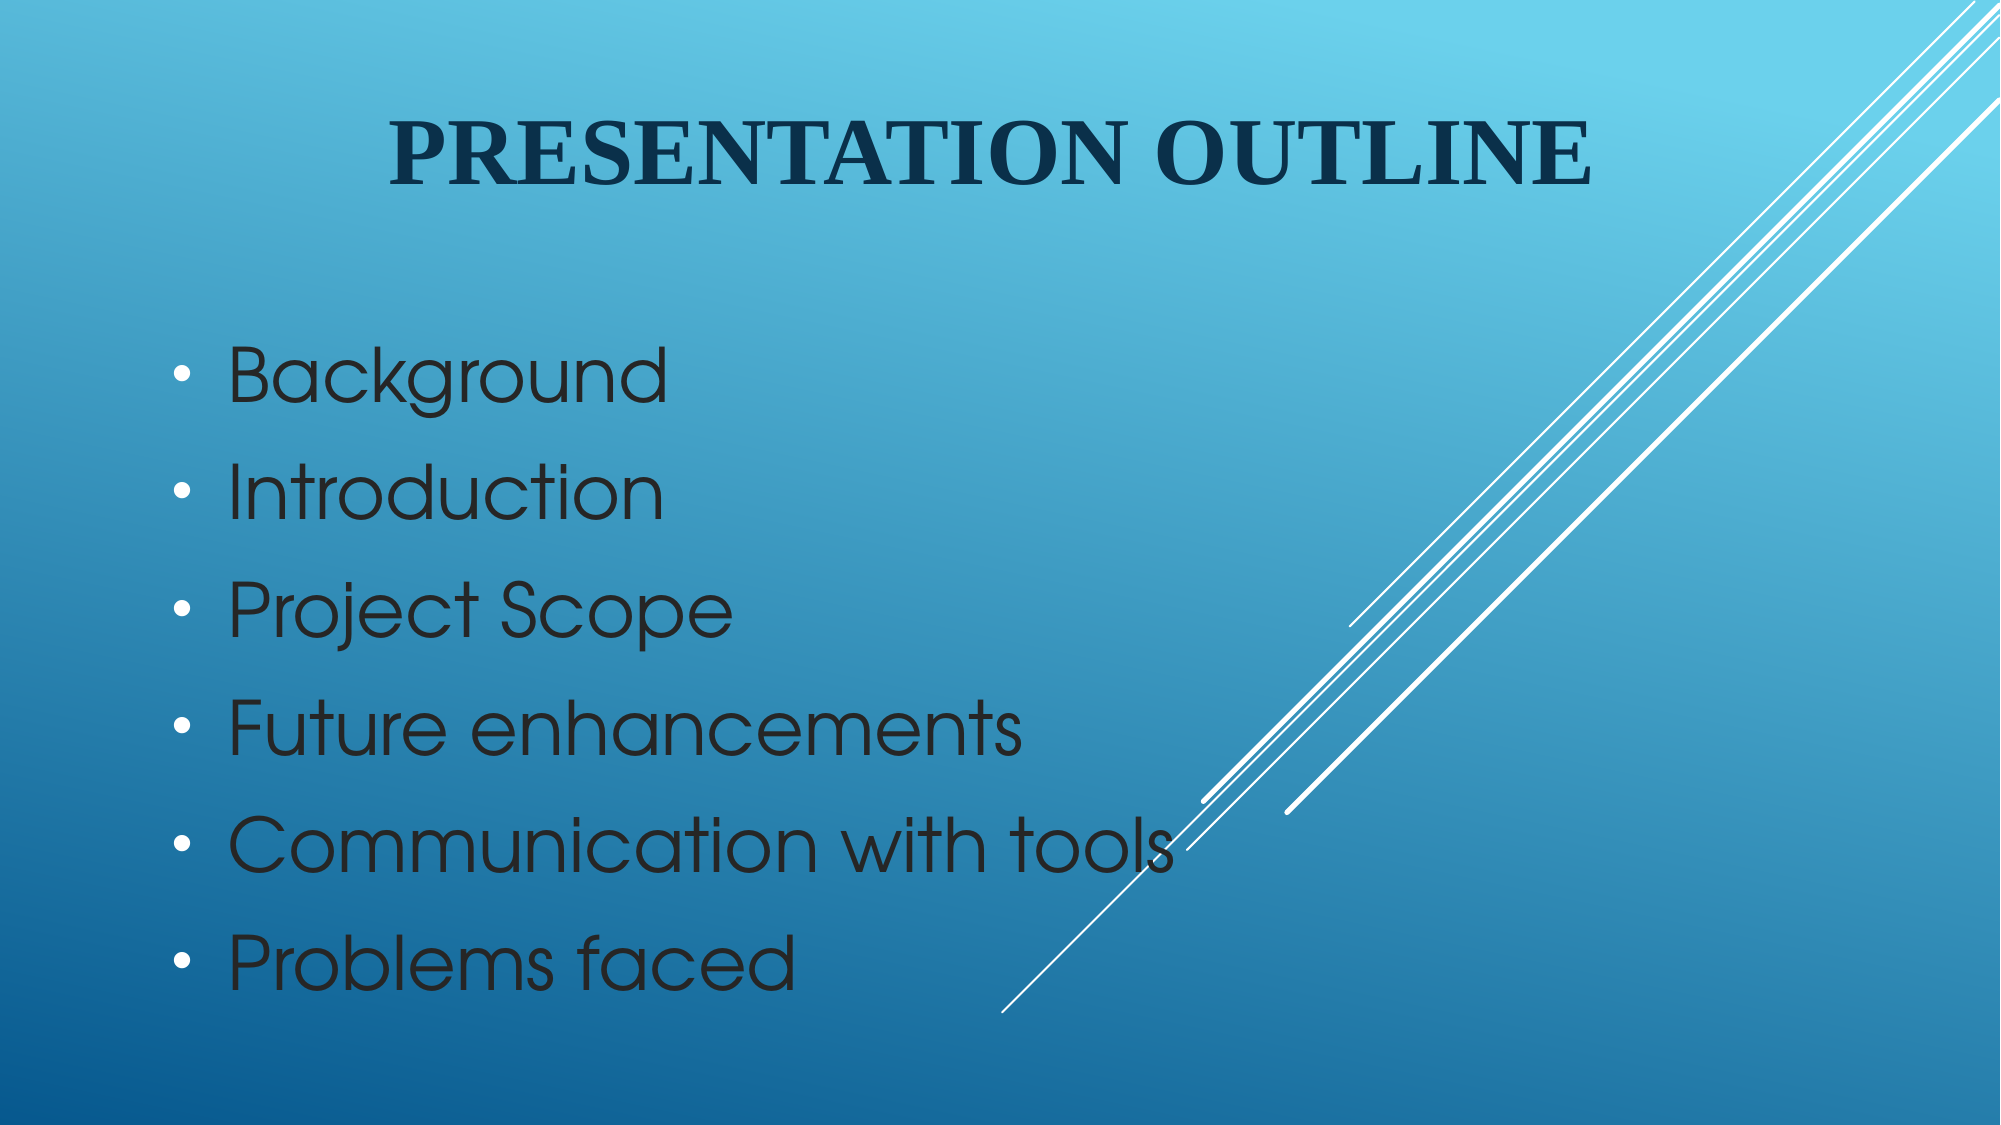

# Presentation outline
Background
Introduction
Project Scope
Future enhancements
Communication with tools
Problems faced